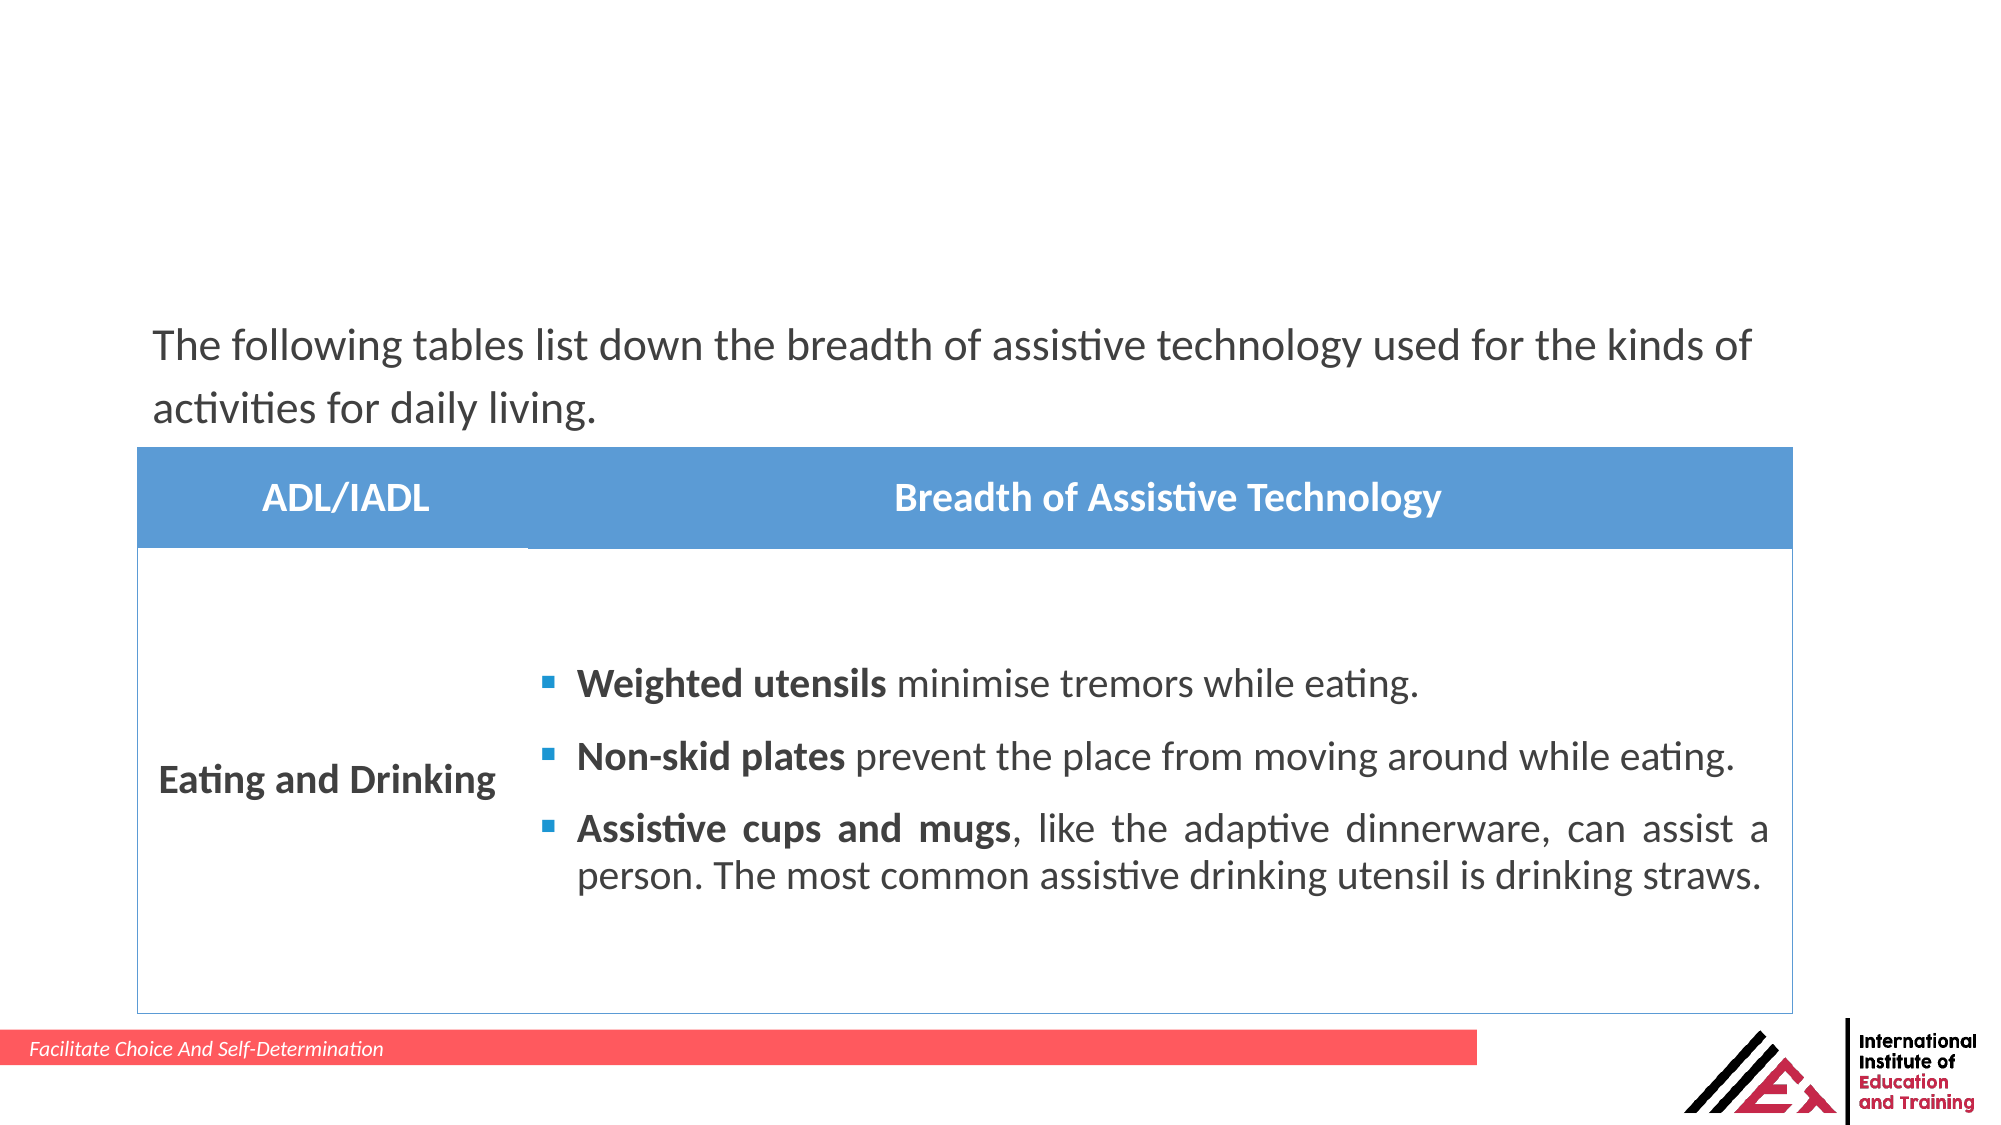

The following tables list down the breadth of assistive technology used for the kinds of activities for daily living.
| ADL/IADL | Breadth of Assistive Technology |
| --- | --- |
| Eating and Drinking | Weighted utensils minimise tremors while eating. Non-skid plates prevent the place from moving around while eating. Assistive cups and mugs, like the adaptive dinnerware, can assist a person. The most common assistive drinking utensil is drinking straws. |
Facilitate Choice And Self-Determination